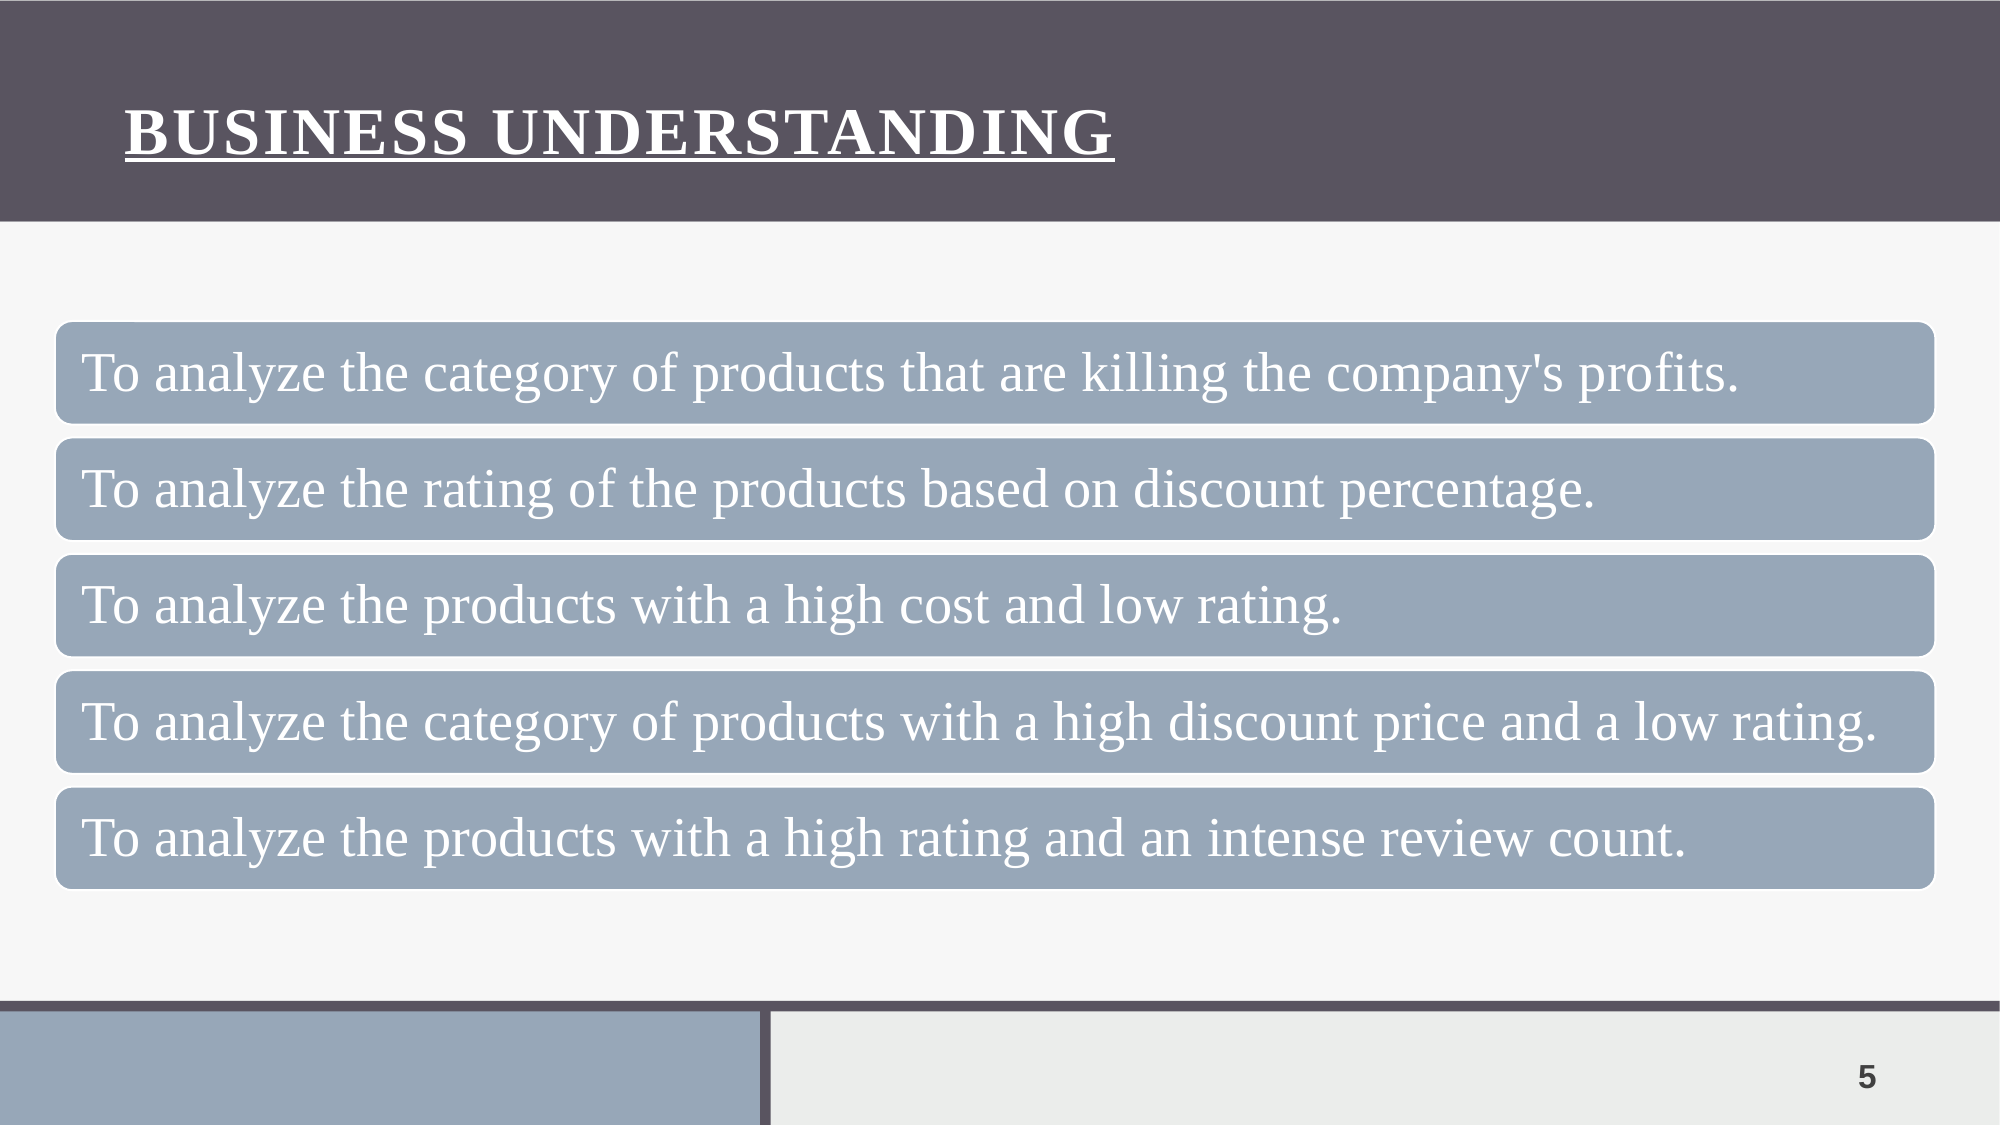

# BUSINESS UNDERSTANDING
To analyze the category of products that are killing the company's profits.
To analyze the rating of the products based on discount percentage.
To analyze the products with a high cost and low rating.
To analyze the category of products with a high discount price and a low rating.
To analyze the products with a high rating and an intense review count.
5